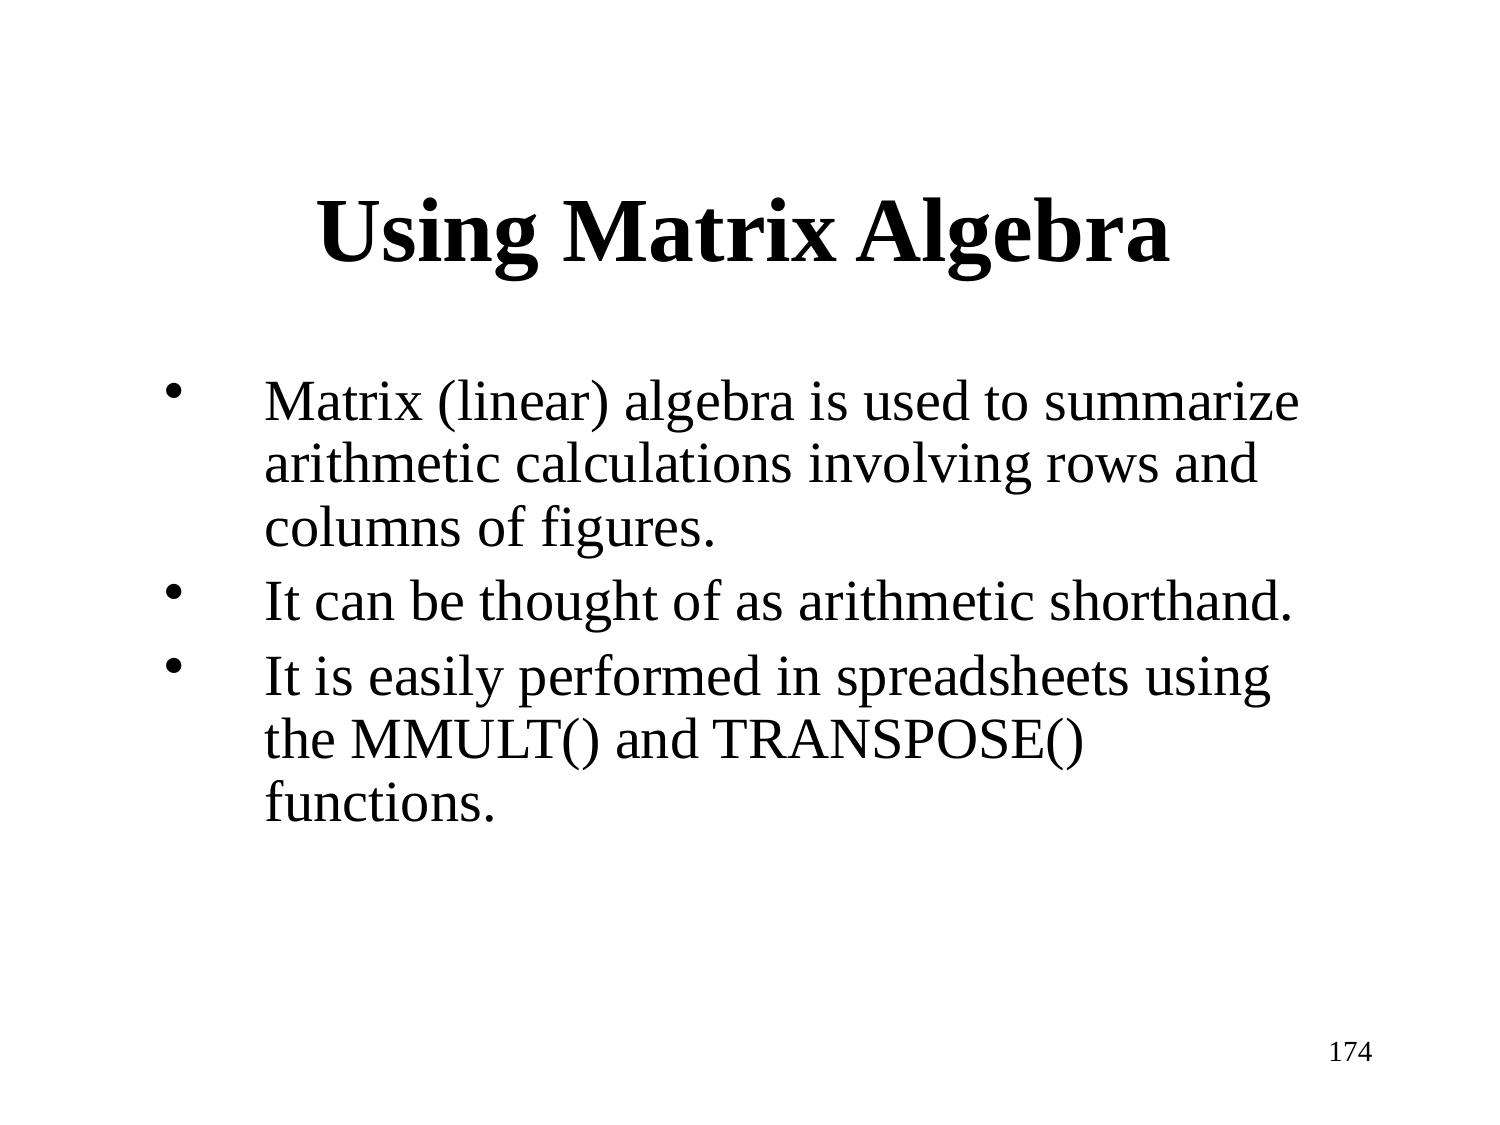

# Using Matrix Algebra
Matrix (linear) algebra is used to summarize arithmetic calculations involving rows and columns of figures.
It can be thought of as arithmetic shorthand.
It is easily performed in spreadsheets using the MMULT() and TRANSPOSE() functions.
174